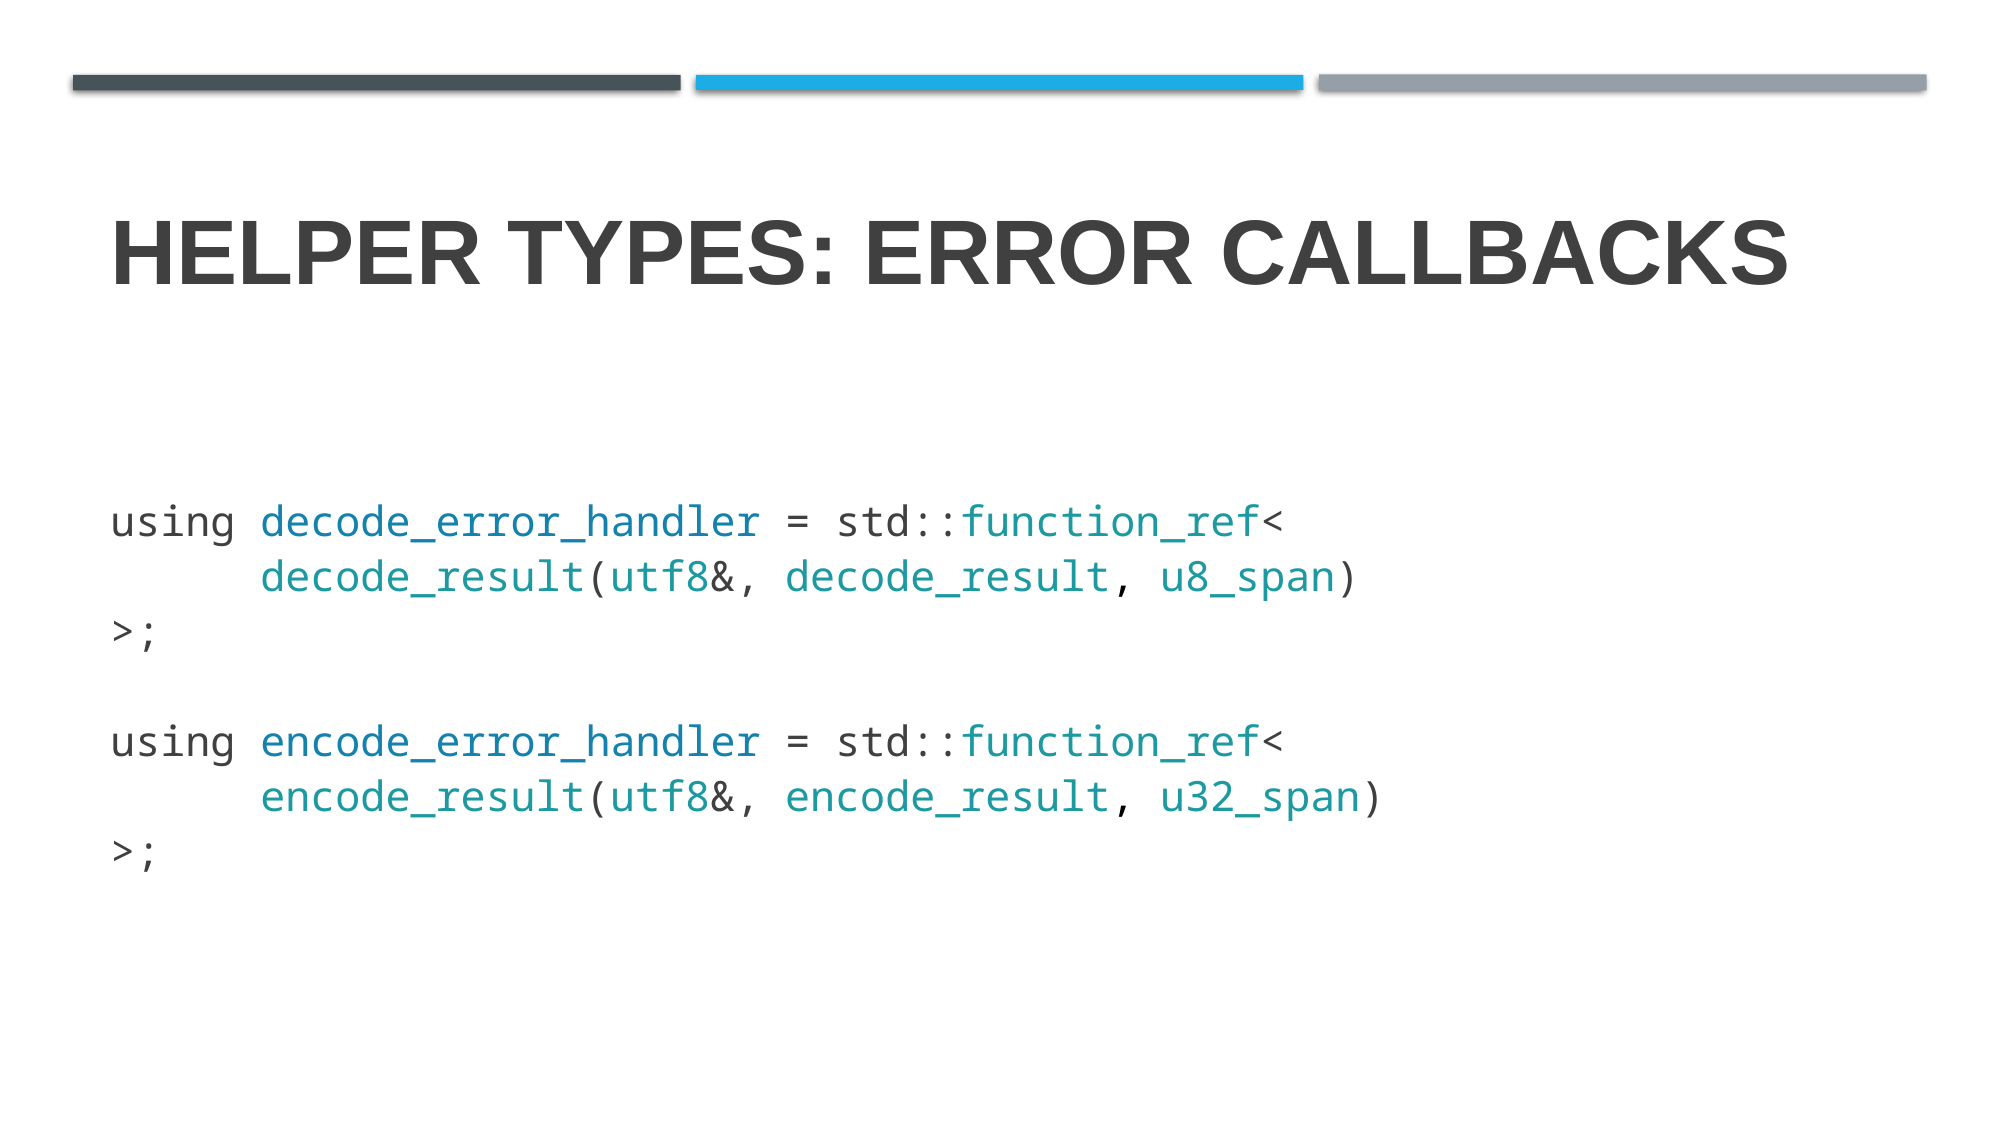

# Helper Types: Error Callbacks
using decode_error_handler = std::function_ref<
	decode_result(utf8&, decode_result, u8_span)
>;
using encode_error_handler = std::function_ref<
	encode_result(utf8&, encode_result, u32_span)
>;